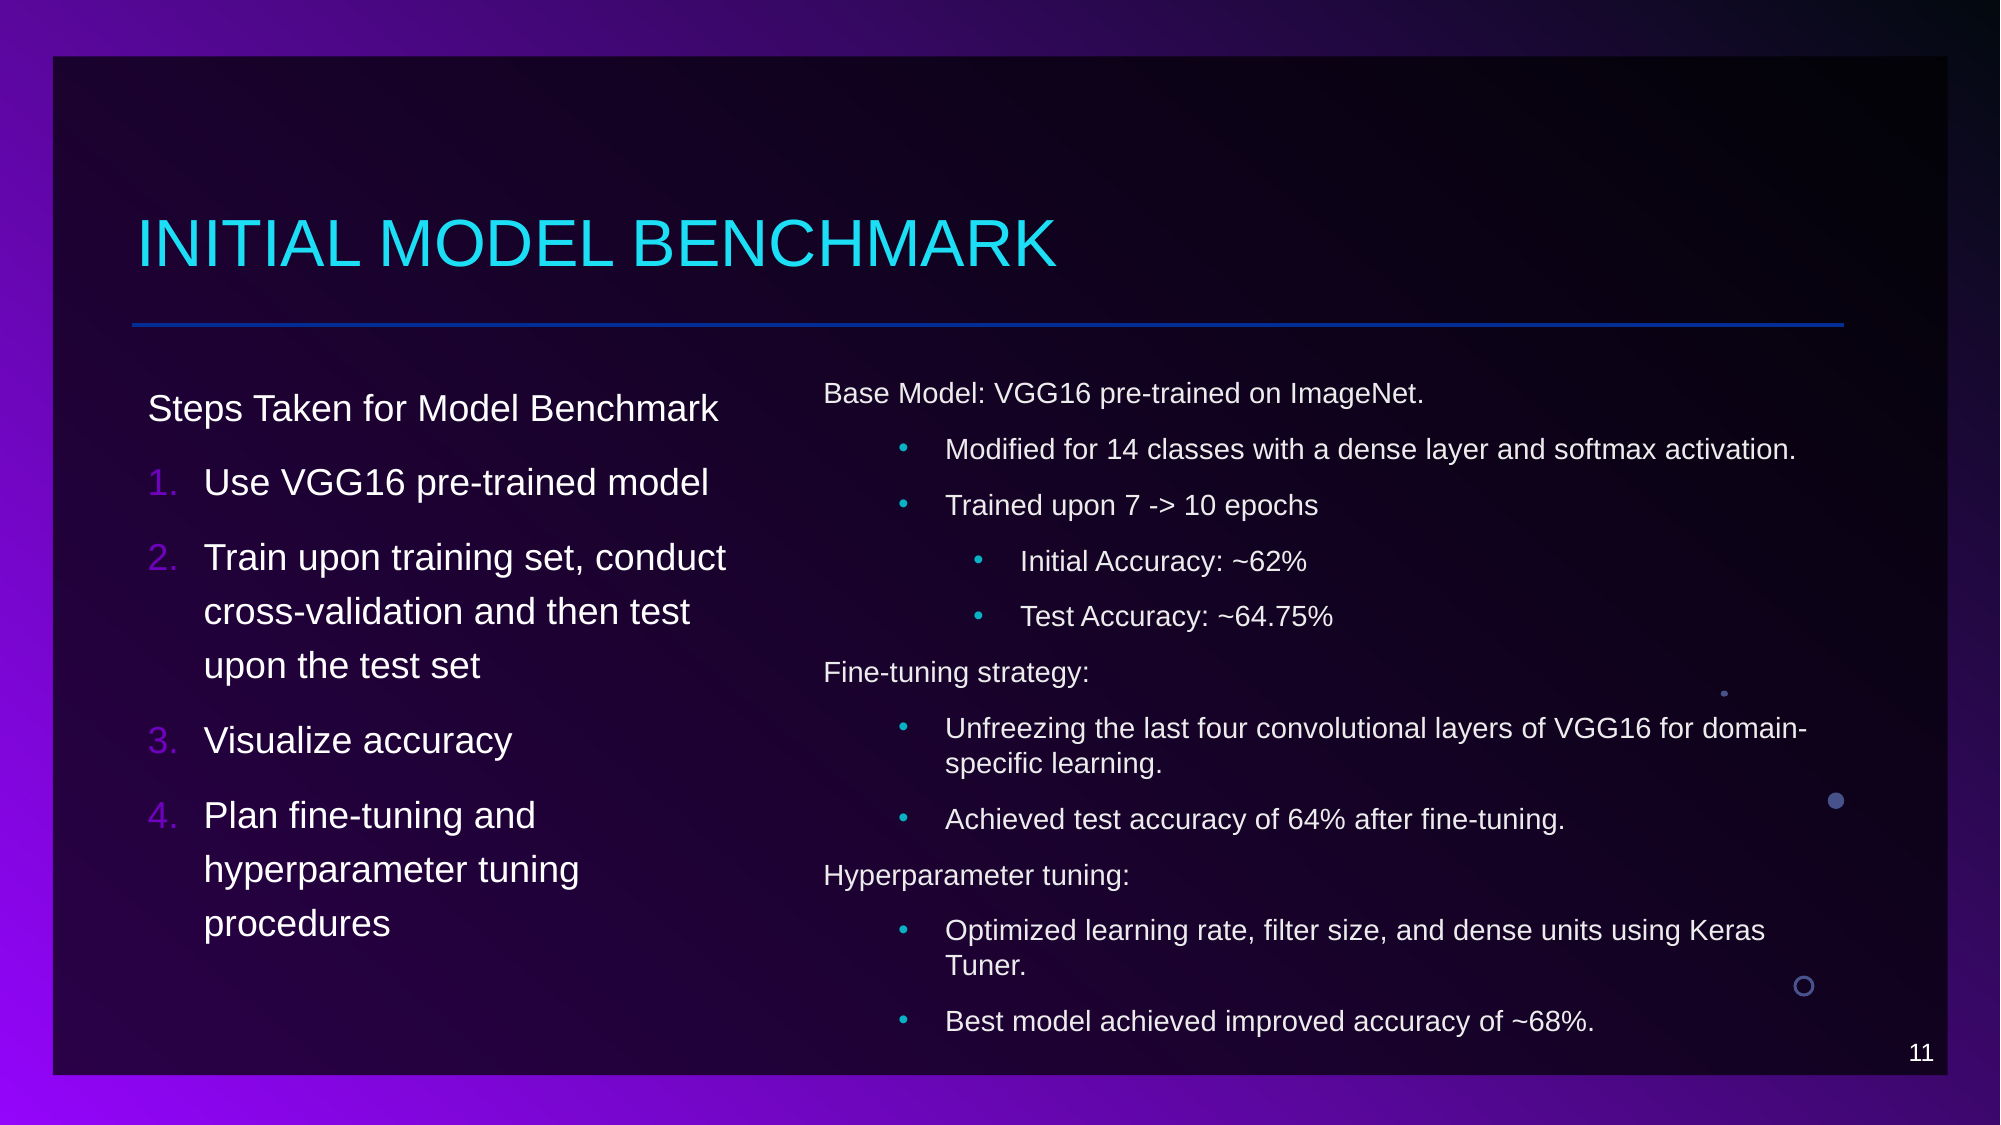

# Initial Model Benchmark
Steps Taken for Model Benchmark
Use VGG16 pre-trained model
Train upon training set, conduct cross-validation and then test upon the test set
Visualize accuracy
Plan fine-tuning and hyperparameter tuning procedures
Base Model: VGG16 pre-trained on ImageNet.
Modified for 14 classes with a dense layer and softmax activation.
Trained upon 7 -> 10 epochs
Initial Accuracy: ~62%
Test Accuracy: ~64.75%
Fine-tuning strategy:
Unfreezing the last four convolutional layers of VGG16 for domain-specific learning.
Achieved test accuracy of 64% after fine-tuning.
Hyperparameter tuning:
Optimized learning rate, filter size, and dense units using Keras Tuner.
Best model achieved improved accuracy of ~68%.
11